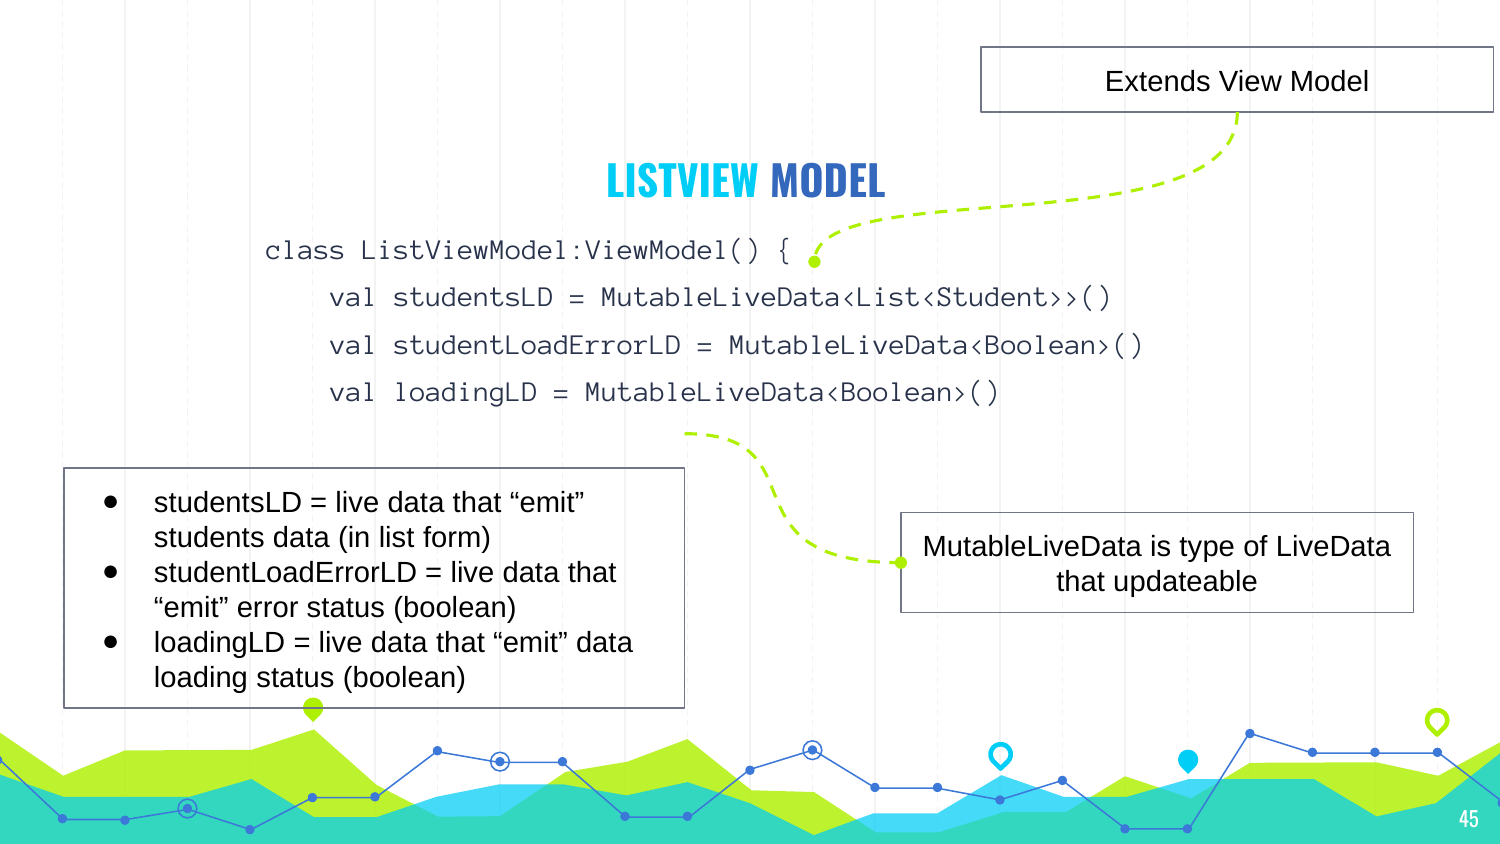

Extends View Model
# LISTVIEW MODEL
class ListViewModel:ViewModel() {
    val studentsLD = MutableLiveData<List<Student>>()
    val studentLoadErrorLD = MutableLiveData<Boolean>()
    val loadingLD = MutableLiveData<Boolean>()

studentsLD = live data that “emit” students data (in list form)
studentLoadErrorLD = live data that “emit” error status (boolean)
loadingLD = live data that “emit” data loading status (boolean)
MutableLiveData is type of LiveData that updateable
45